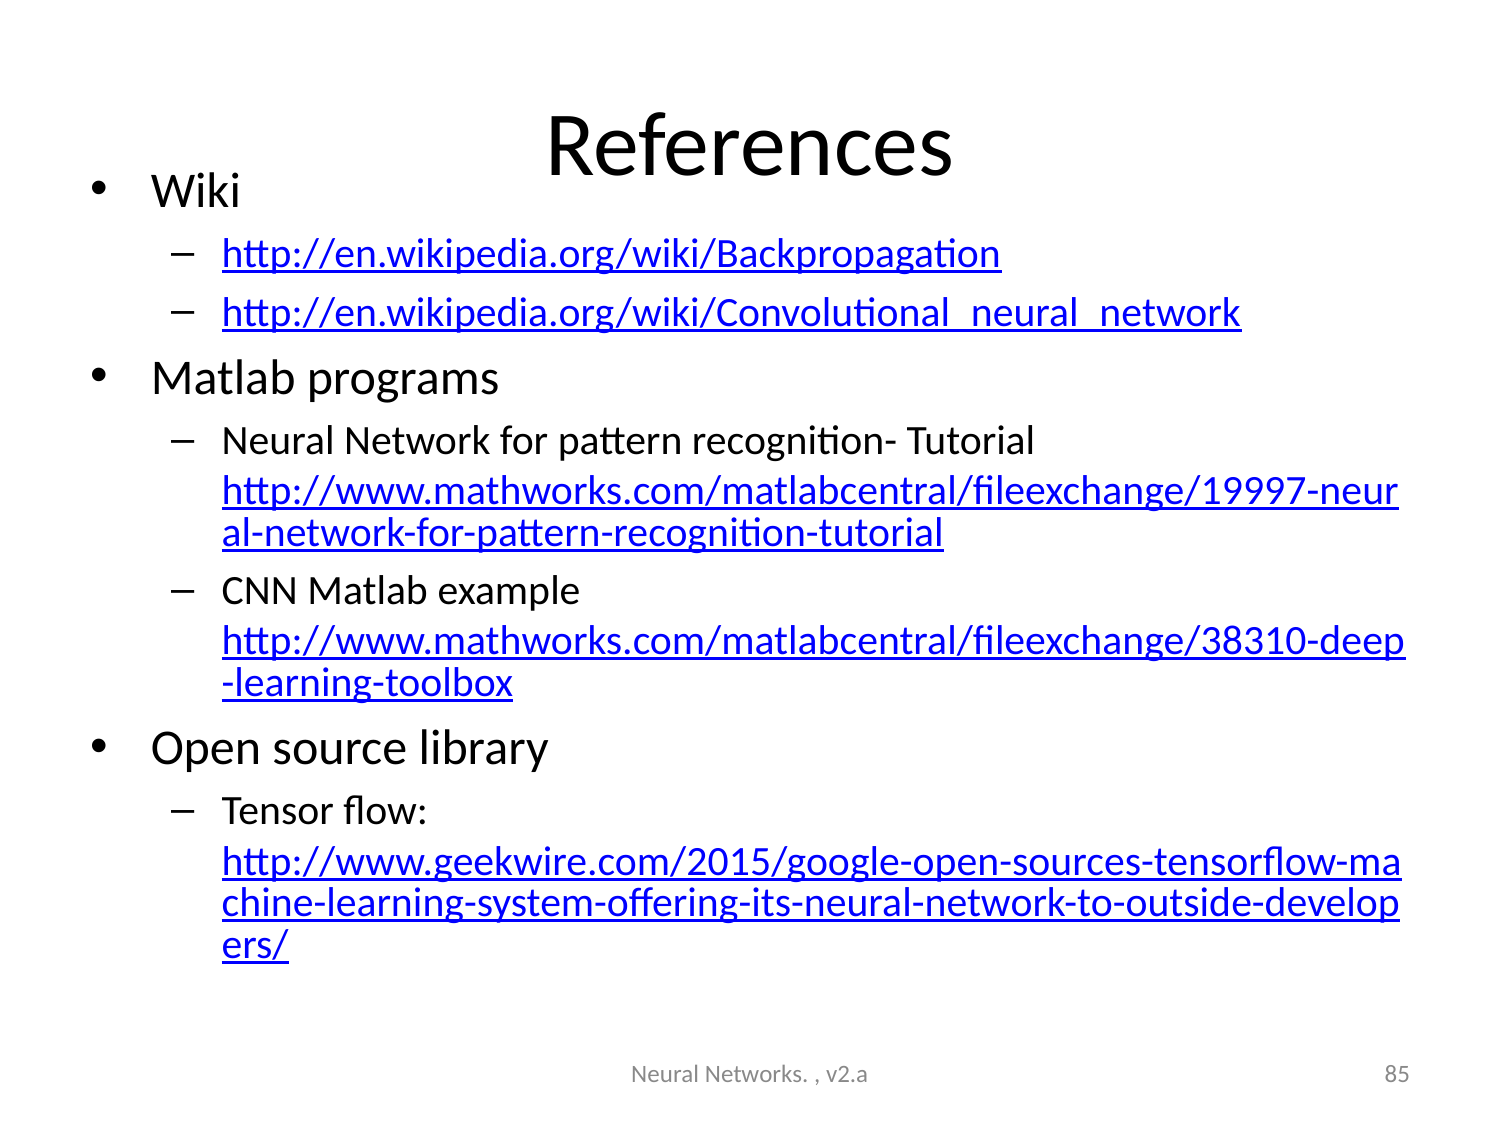

# References
Wiki
http://en.wikipedia.org/wiki/Backpropagation
http://en.wikipedia.org/wiki/Convolutional_neural_network
Matlab programs
Neural Network for pattern recognition- Tutorial http://www.mathworks.com/matlabcentral/fileexchange/19997-neural-network-for-pattern-recognition-tutorial
CNN Matlab example http://www.mathworks.com/matlabcentral/fileexchange/38310-deep-learning-toolbox
Open source library
Tensor flow: http://www.geekwire.com/2015/google-open-sources-tensorflow-machine-learning-system-offering-its-neural-network-to-outside-developers/

Neural Networks. , v2.a
85